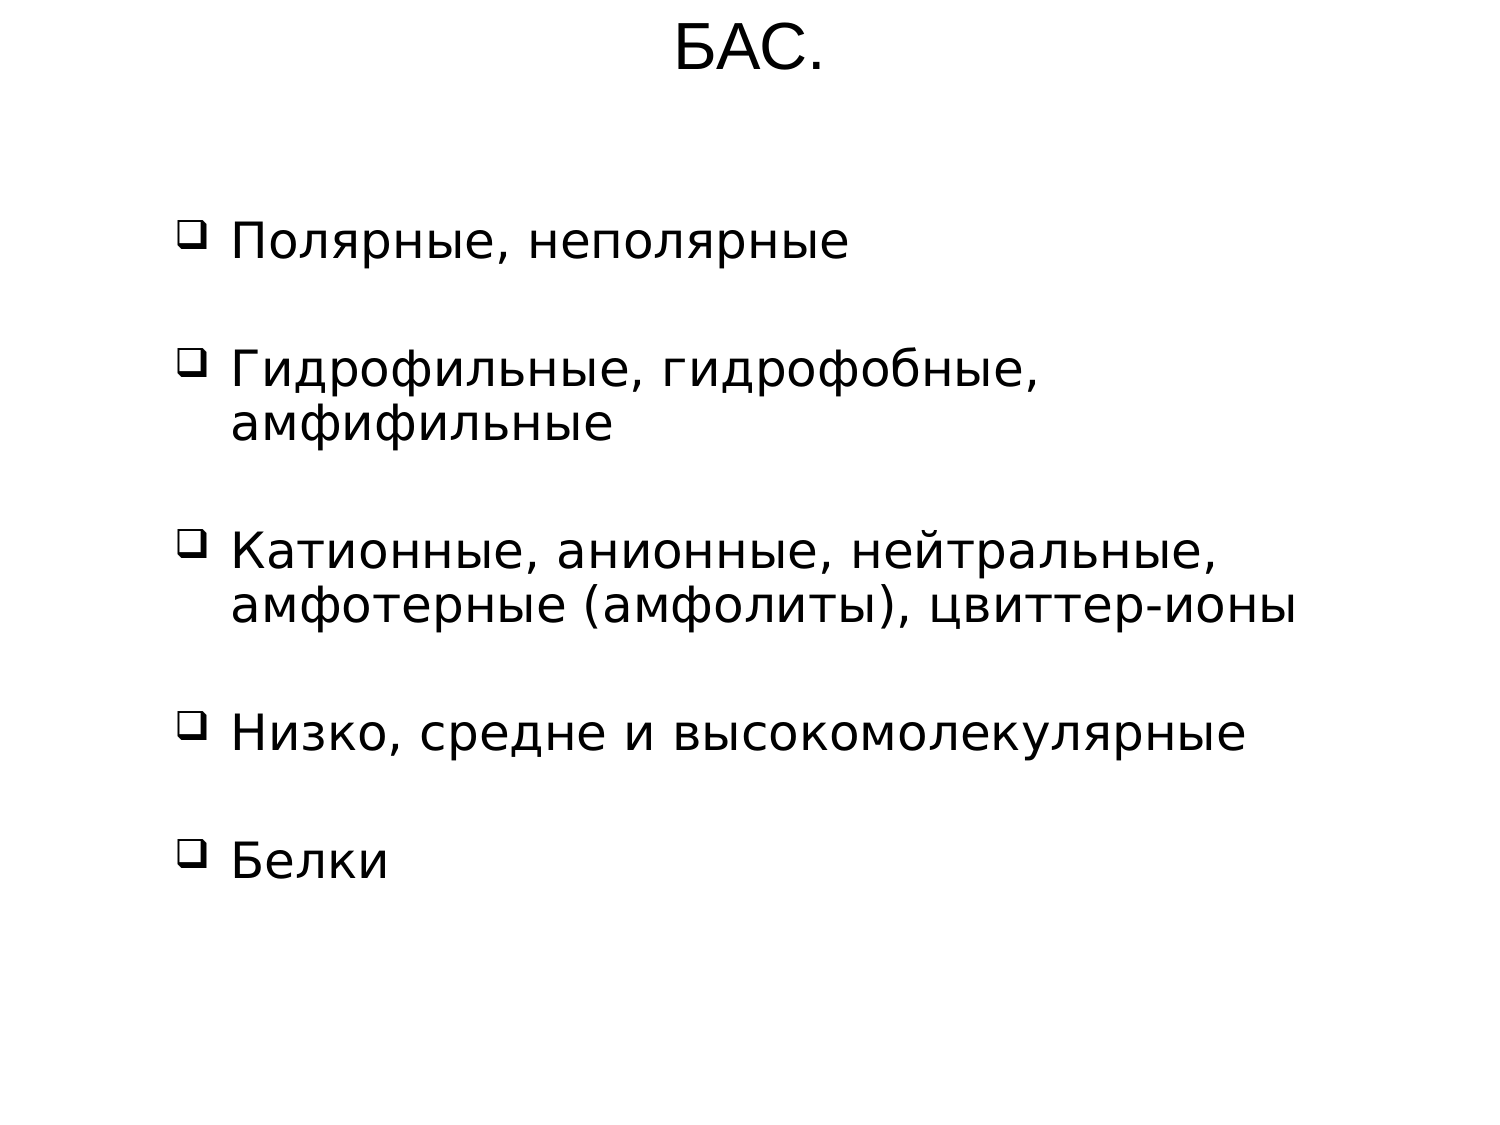

# БАС.
Полярные, неполярные

Гидрофильные, гидрофобные, амфифильные

Катионные, анионные, нейтральные, амфотерные (амфолиты), цвиттер-ионы

Низко, средне и высокомолекулярные

Белки